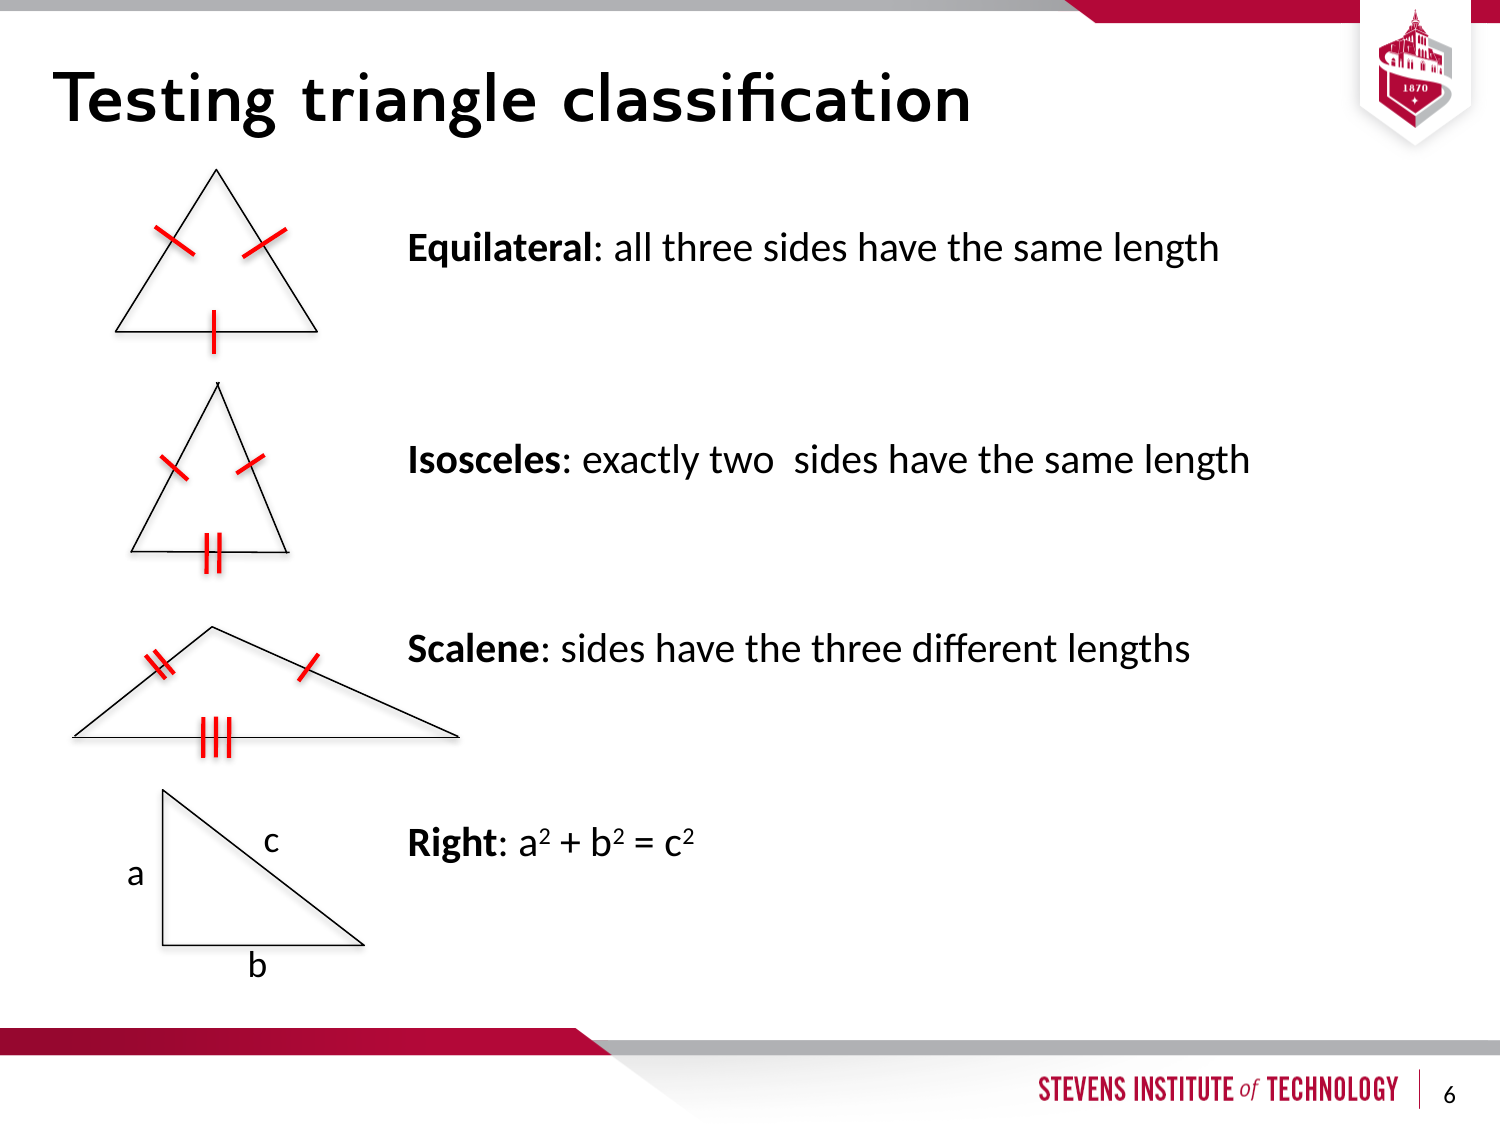

# Testing triangle classification

Equilateral: all three sides have the same length
Isosceles: exactly two  sides have the same length
Scalene: sides have the three different lengths

c
a
b
Right: a2 + b2 = c2
6